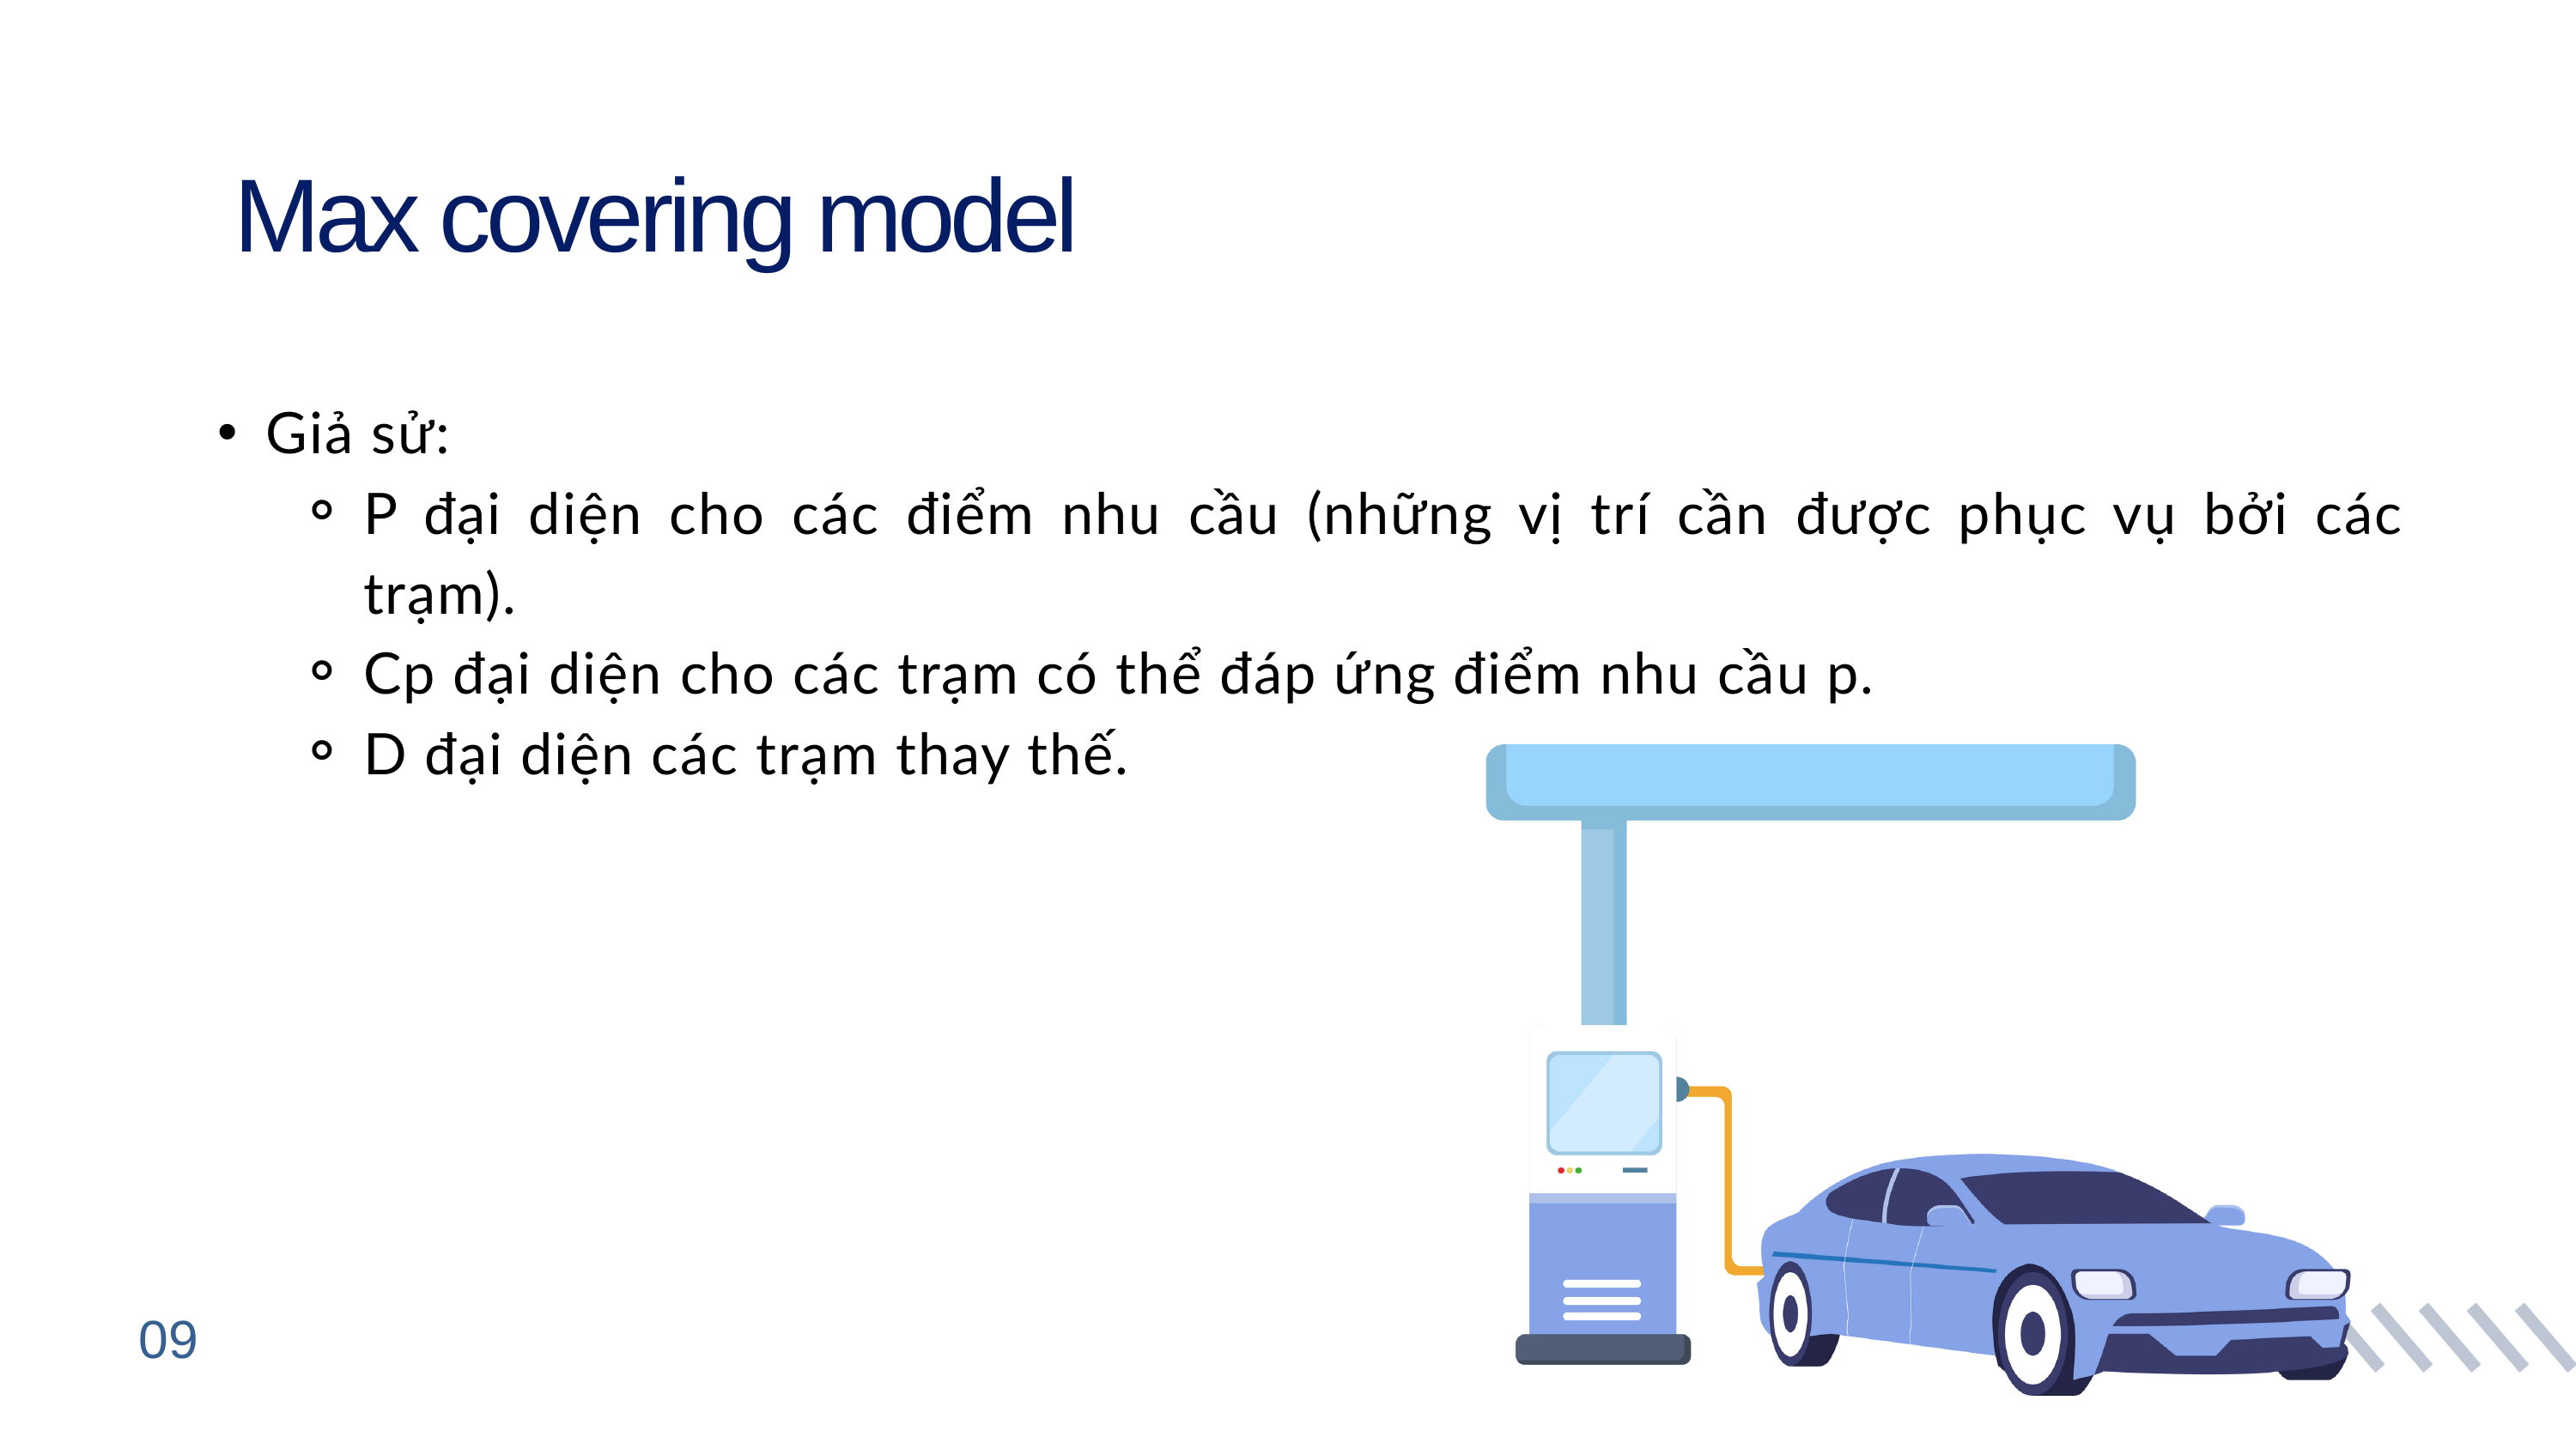

Max covering model
Giả sử:
P đại diện cho các điểm nhu cầu (những vị trí cần được phục vụ bởi các trạm).
Cp đại diện cho các trạm có thể đáp ứng điểm nhu cầu p.
D đại diện các trạm thay thế.

09